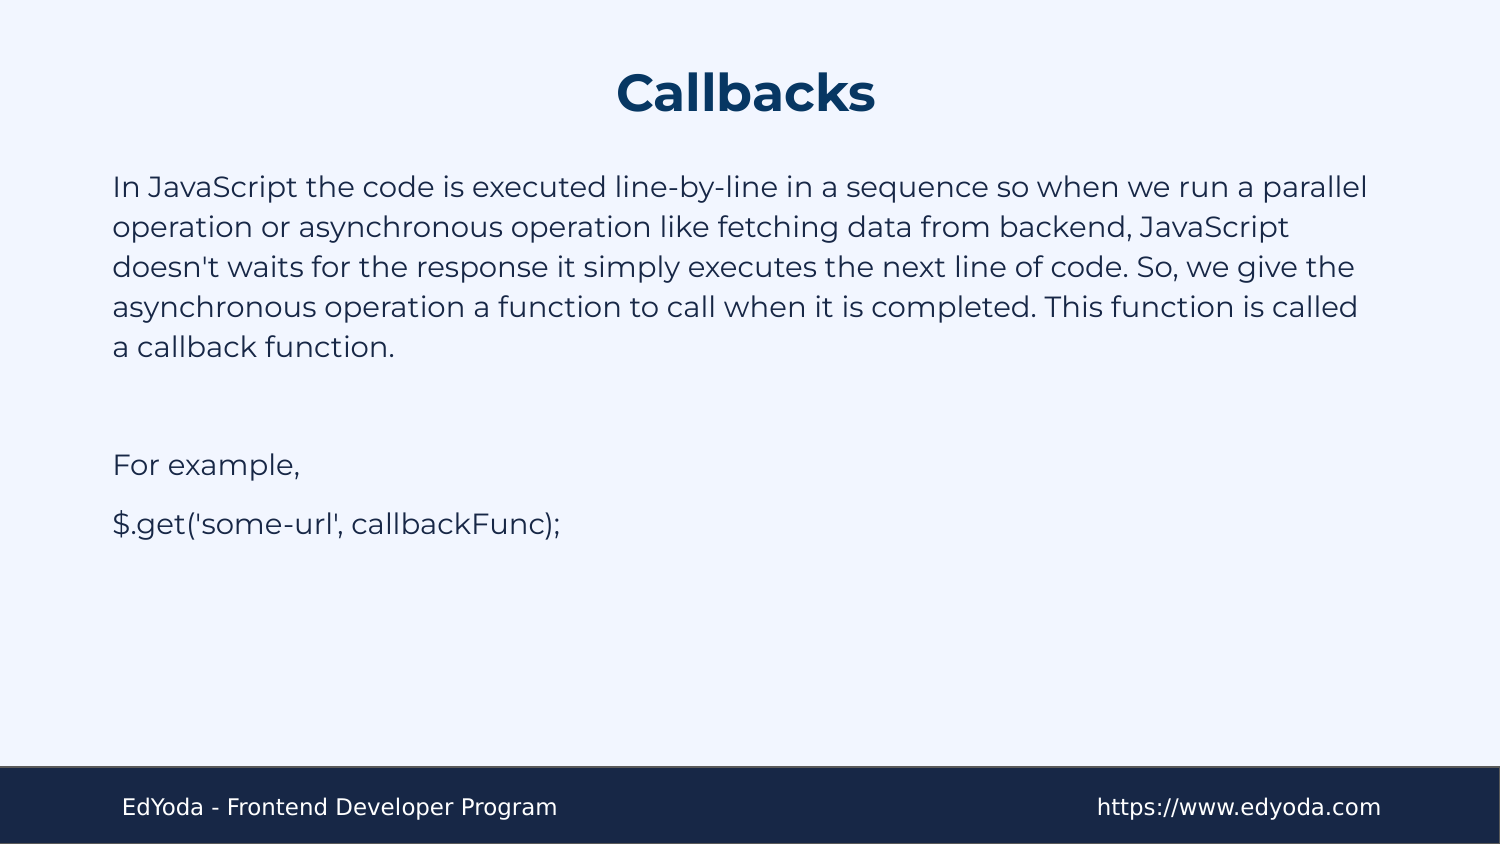

# Callbacks
In JavaScript the code is executed line-by-line in a sequence so when we run a parallel operation or asynchronous operation like fetching data from backend, JavaScript doesn't waits for the response it simply executes the next line of code. So, we give the asynchronous operation a function to call when it is completed. This function is called a callback function.

For example,
$.get('some-url', callbackFunc);

EdYoda - Frontend Developer Program
https://www.edyoda.com